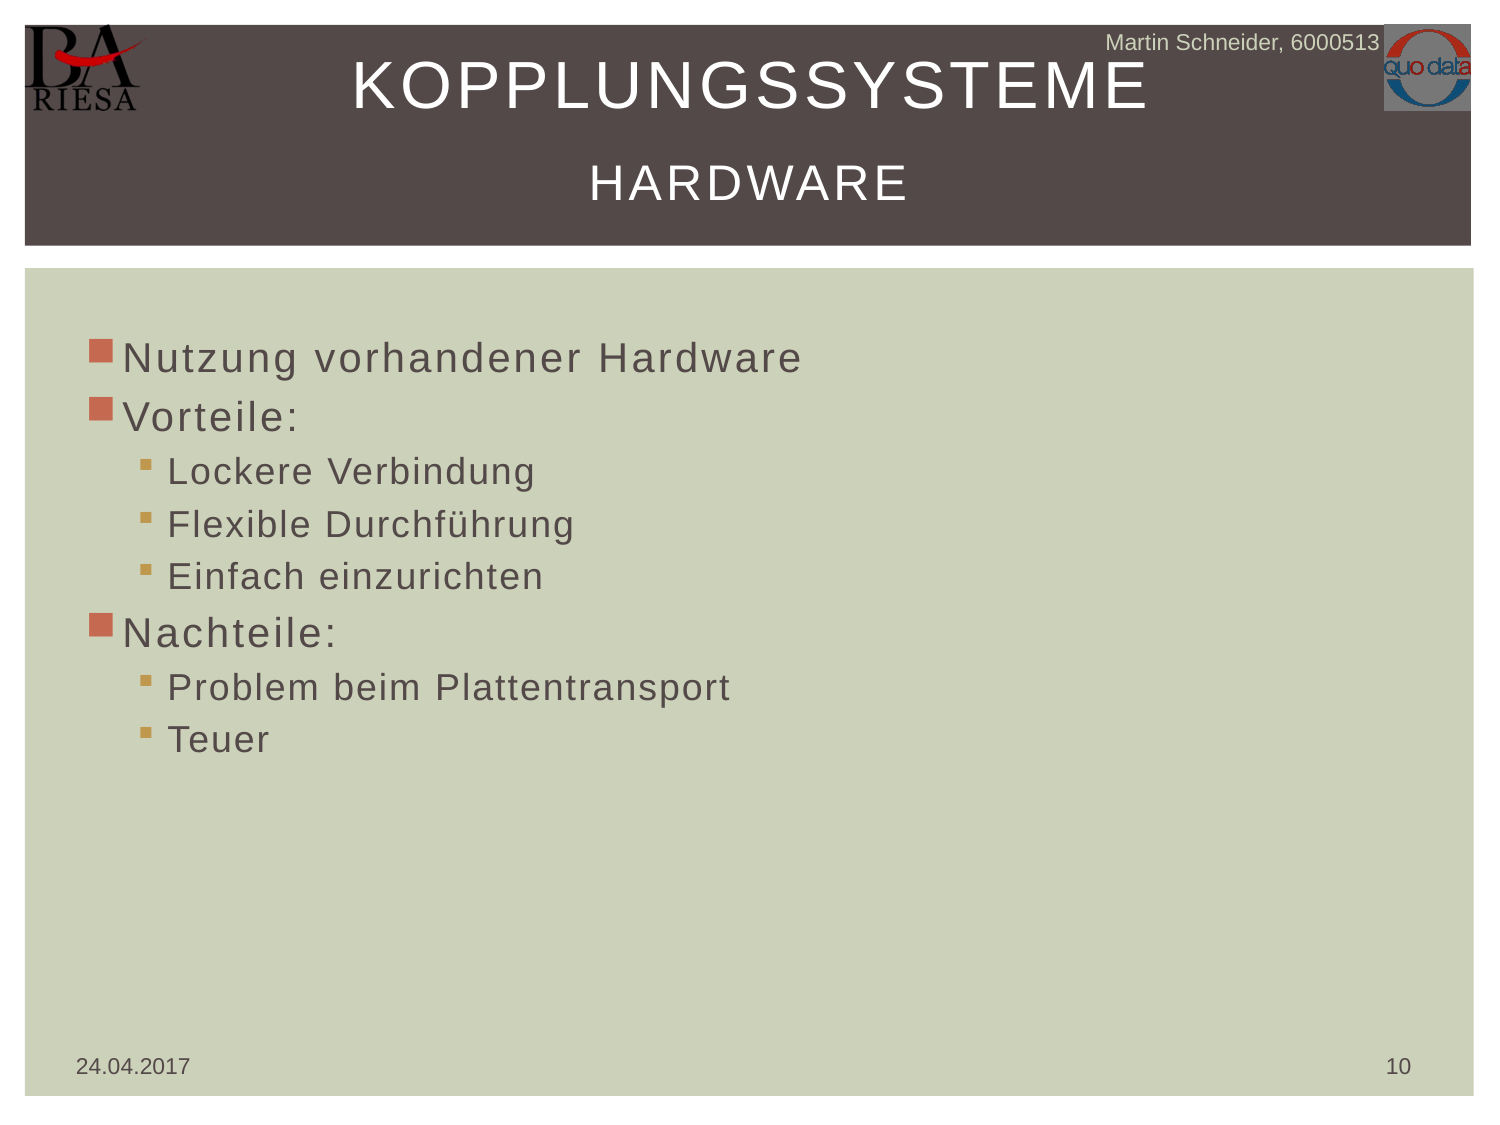

Kopplungssysteme
Martin Schneider, 6000513
Hardware
Nutzung vorhandener Hardware
Vorteile:
Lockere Verbindung
Flexible Durchführung
Einfach einzurichten
Nachteile:
Problem beim Plattentransport
Teuer
10
24.04.2017